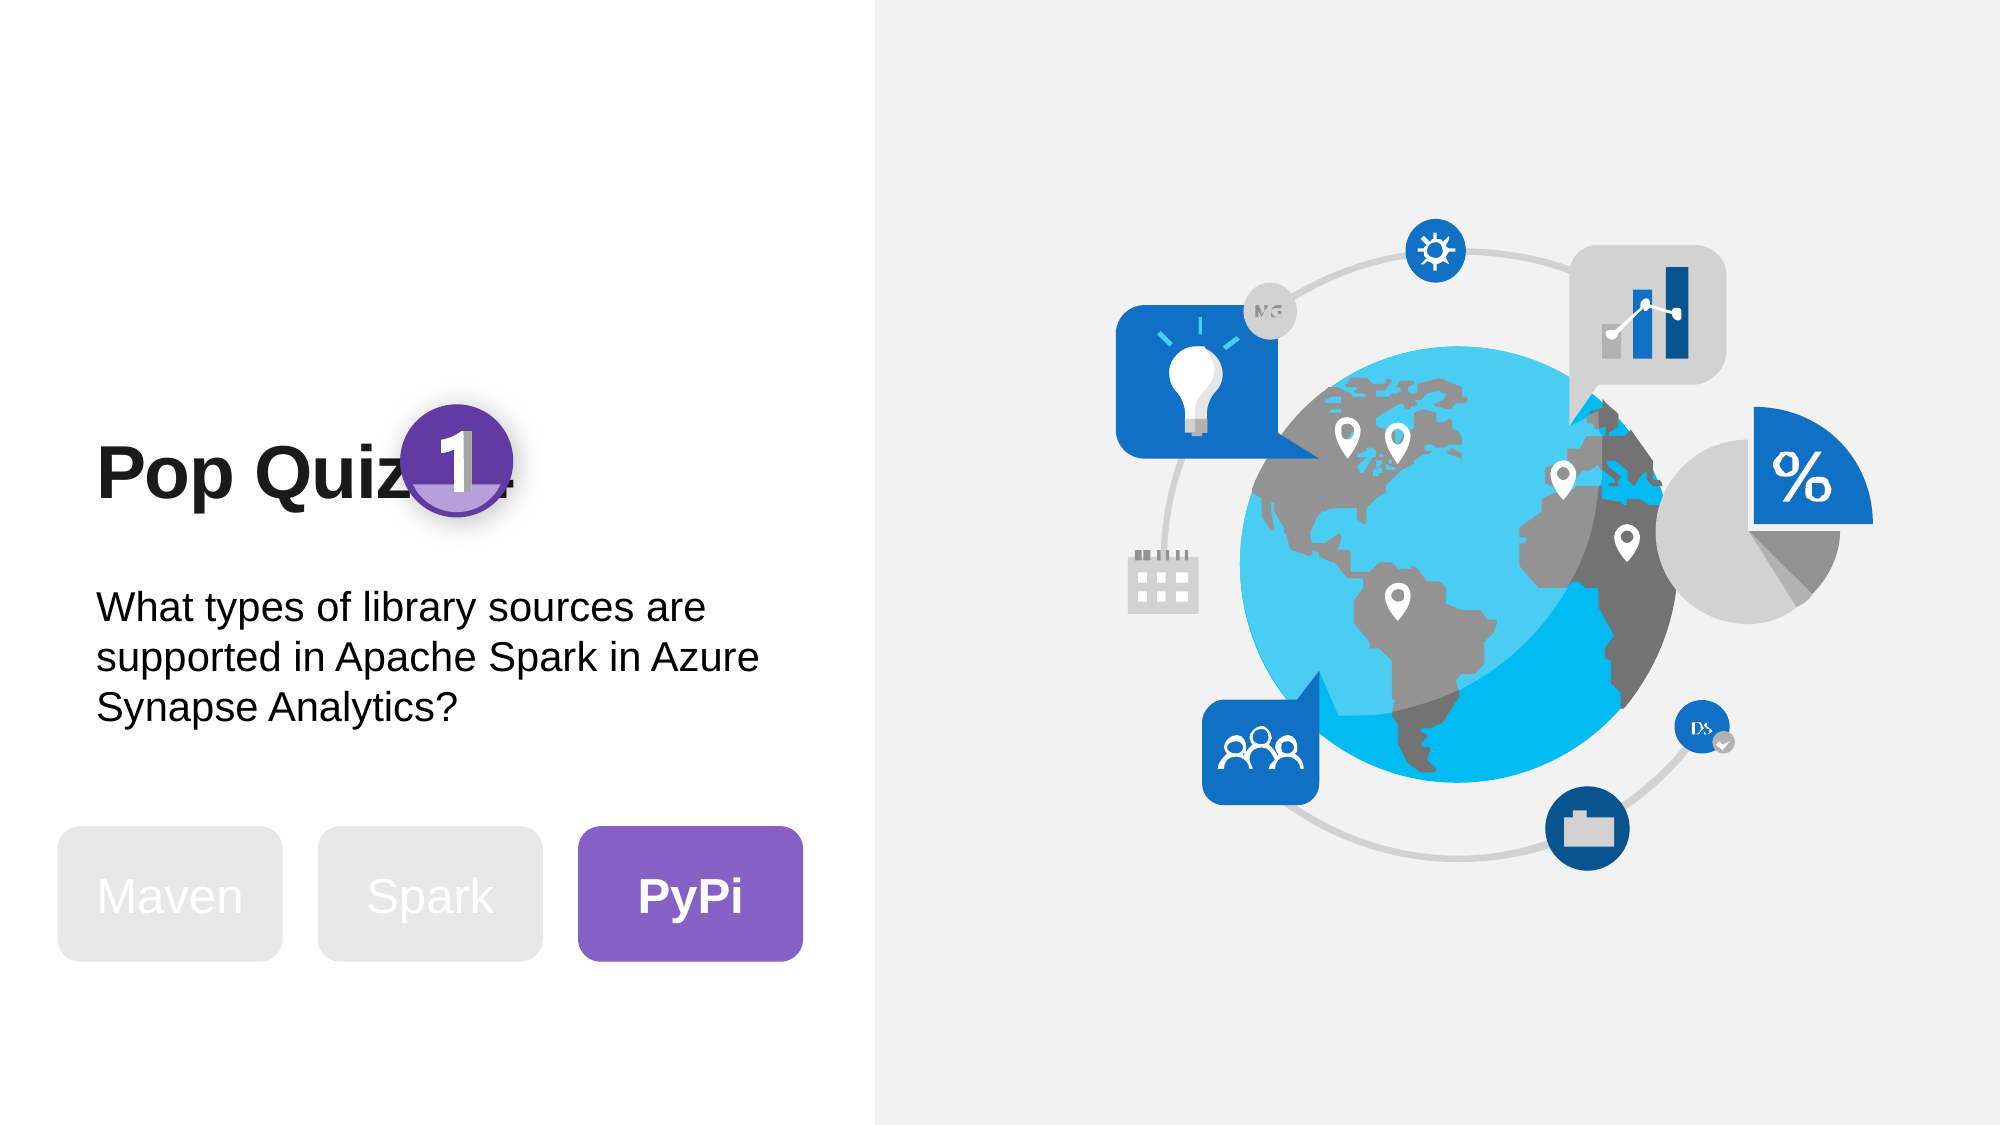

# Pop Quiz #4
What types of library sources are supported in Apache Spark in Azure Synapse Analytics?
Maven
Spark
PyPi